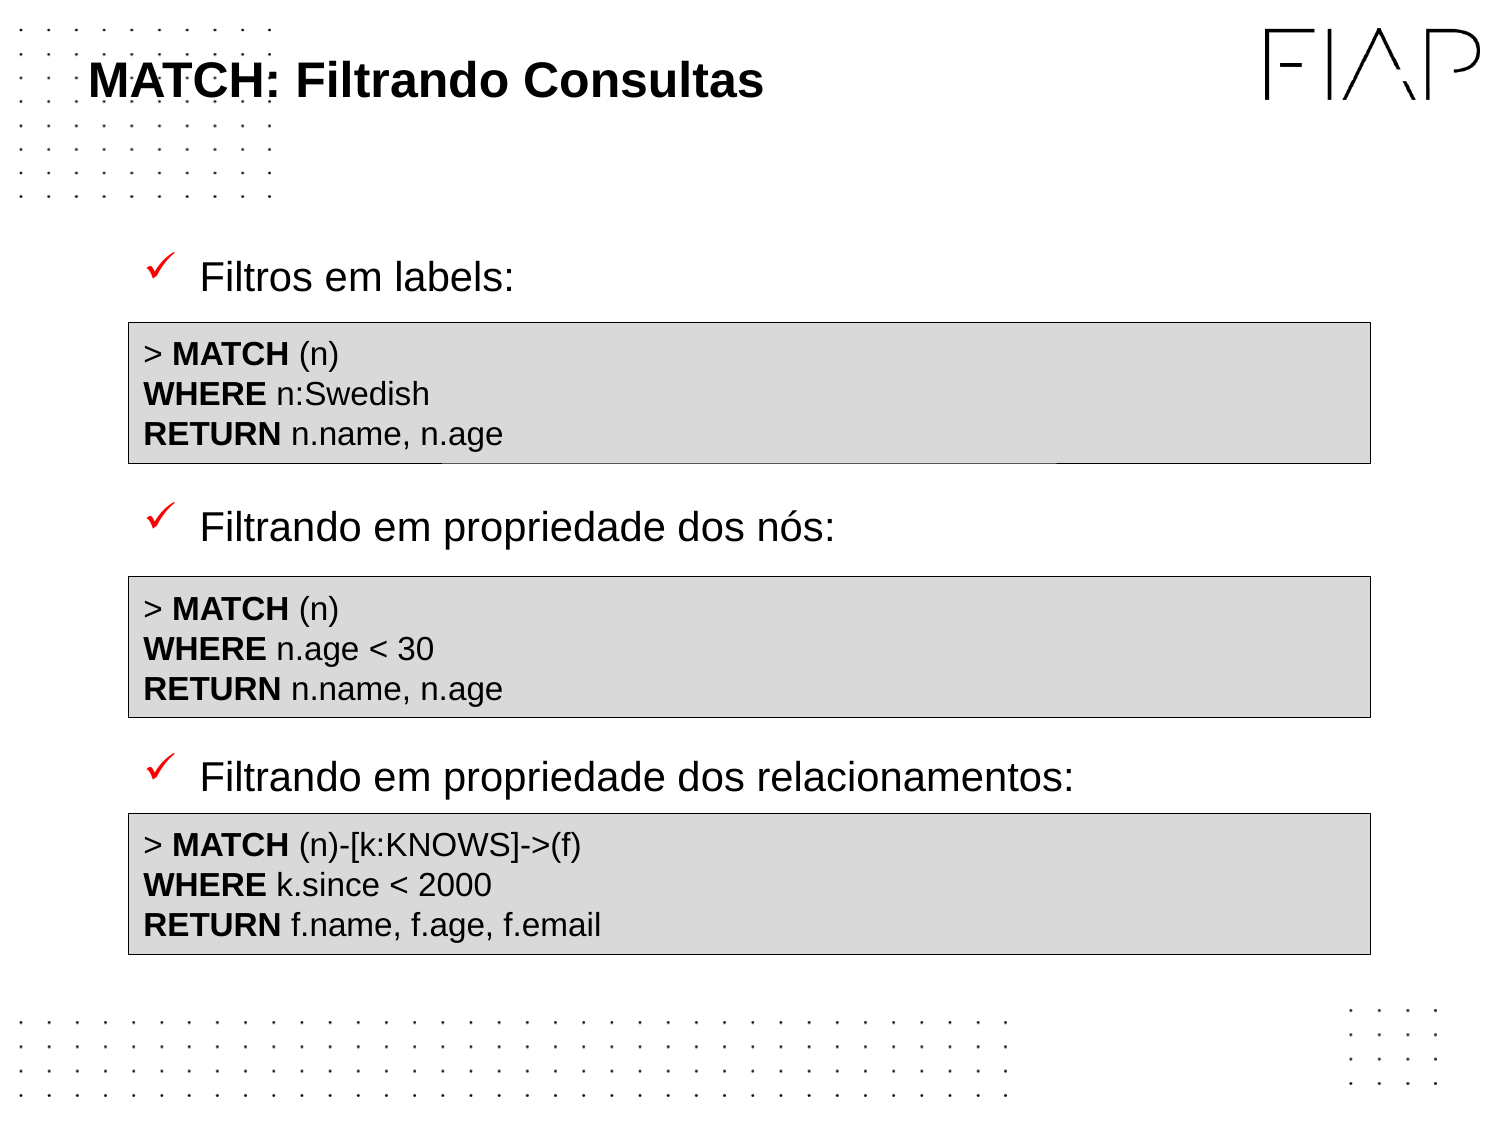

# MATCH: Filtrando Consultas
Filtros em labels:

Filtrando em propriedade dos nós:

Filtrando em propriedade dos relacionamentos:
> MATCH (n)
WHERE n:Swedish
RETURN n.name, n.age
> MATCH (n)
WHERE n.age < 30
RETURN n.name, n.age
> MATCH (n)-[k:KNOWS]->(f)
WHERE k.since < 2000
RETURN f.name, f.age, f.email